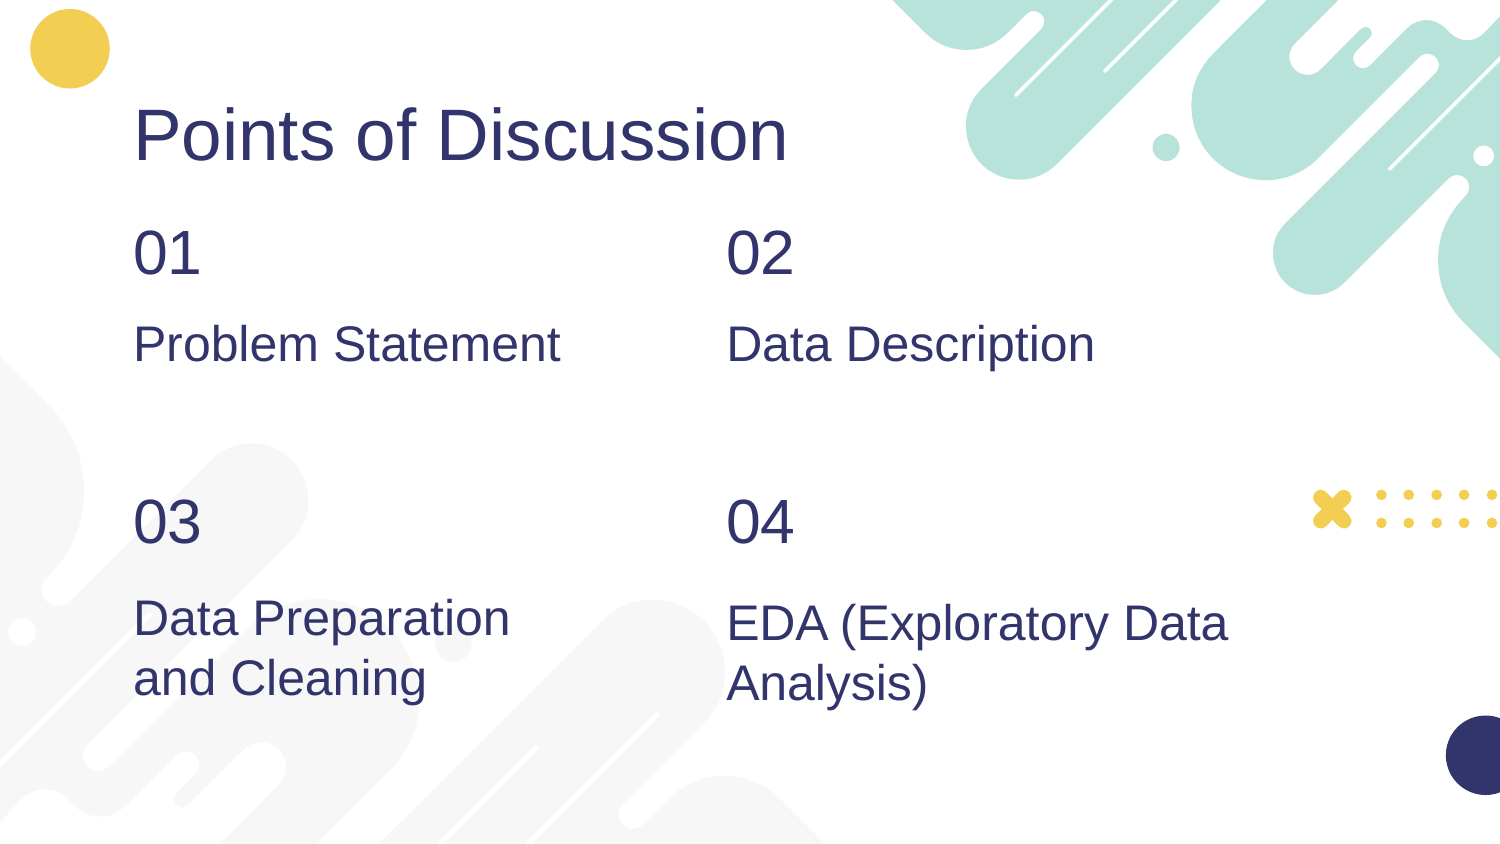

# Points of Discussion
01
02
Problem Statement
Data Description
03
04
Data Preparation and Cleaning
EDA (Exploratory Data Analysis)